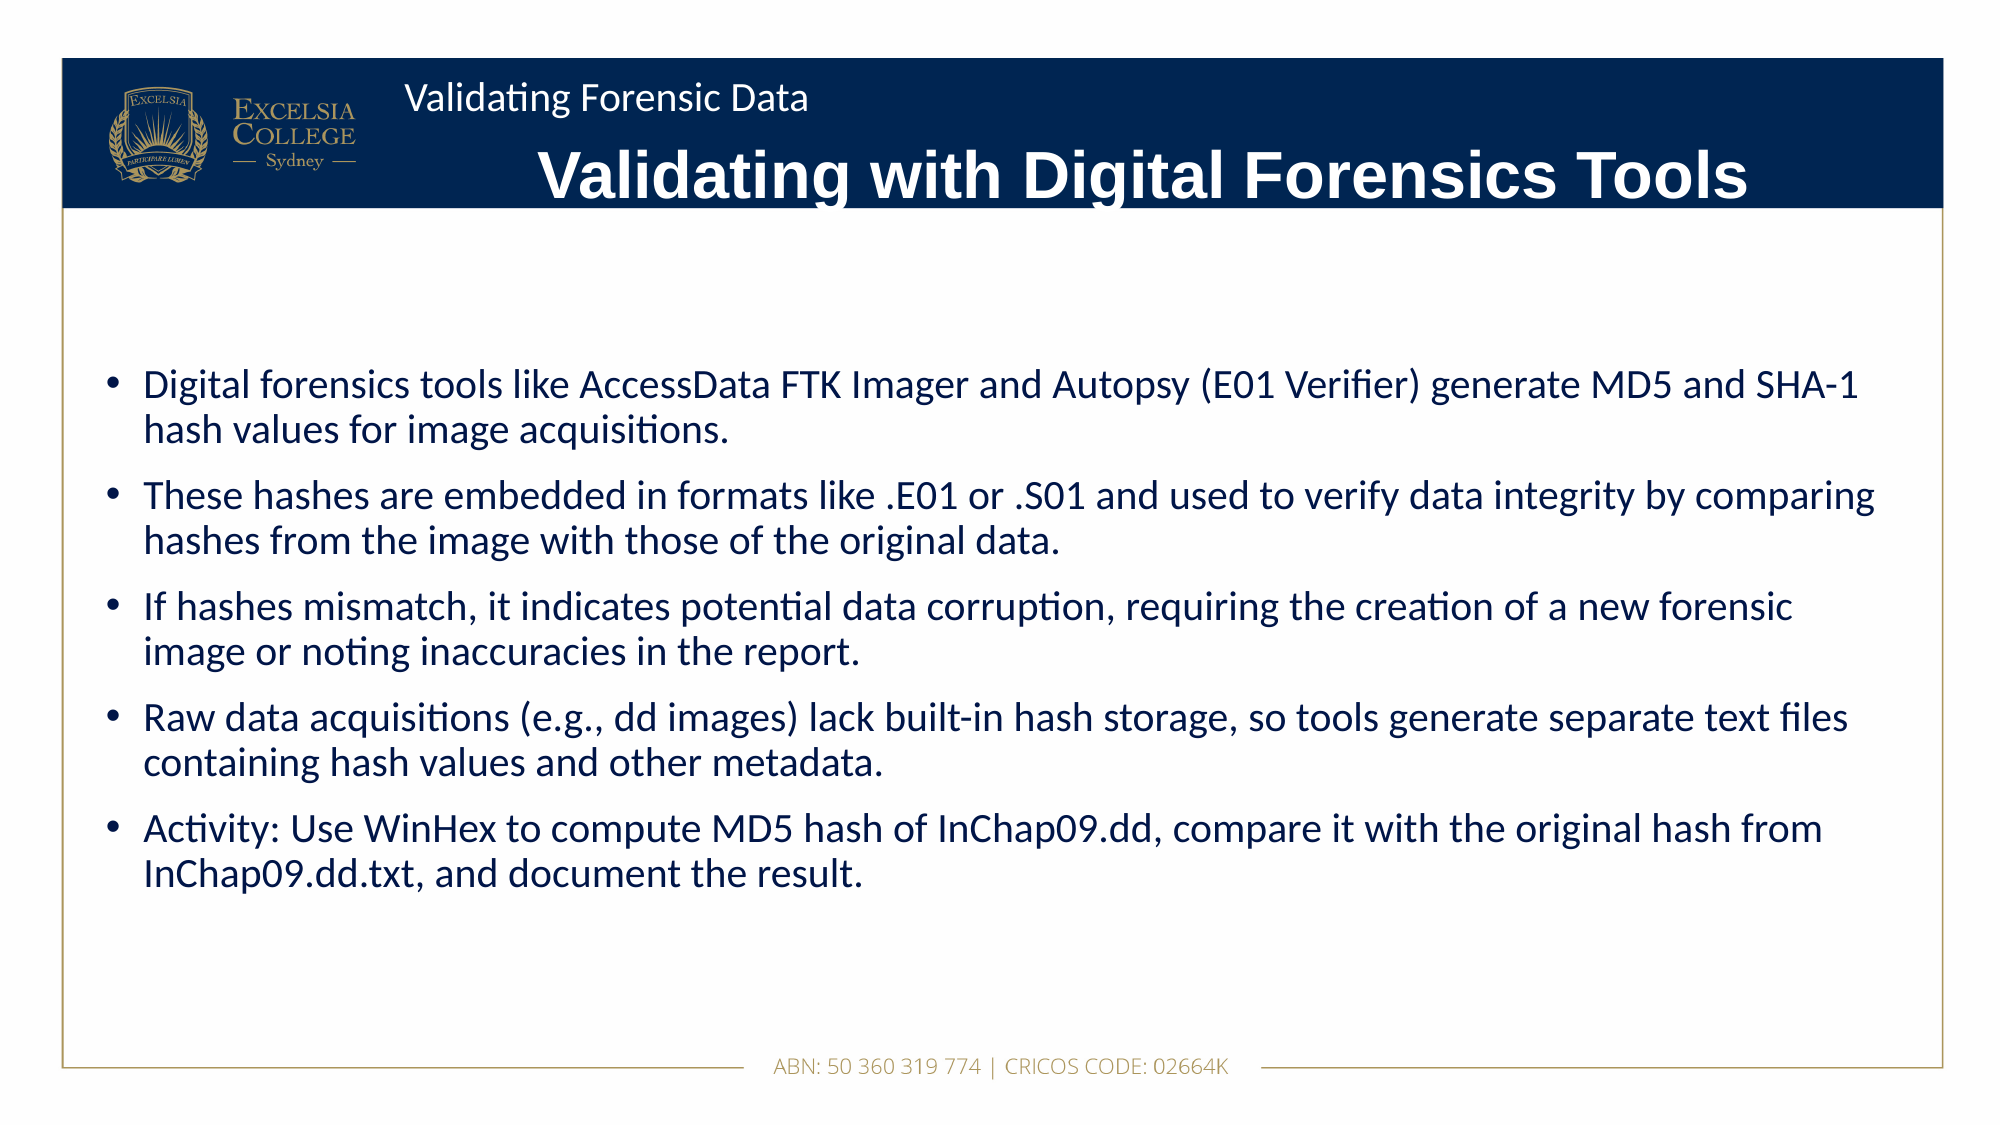

# Validating Forensic Data
Validating with Digital Forensics Tools
Digital forensics tools like AccessData FTK Imager and Autopsy (E01 Verifier) generate MD5 and SHA-1 hash values for image acquisitions.
These hashes are embedded in formats like .E01 or .S01 and used to verify data integrity by comparing hashes from the image with those of the original data.
If hashes mismatch, it indicates potential data corruption, requiring the creation of a new forensic image or noting inaccuracies in the report.
Raw data acquisitions (e.g., dd images) lack built-in hash storage, so tools generate separate text files containing hash values and other metadata.
Activity: Use WinHex to compute MD5 hash of InChap09.dd, compare it with the original hash from InChap09.dd.txt, and document the result.